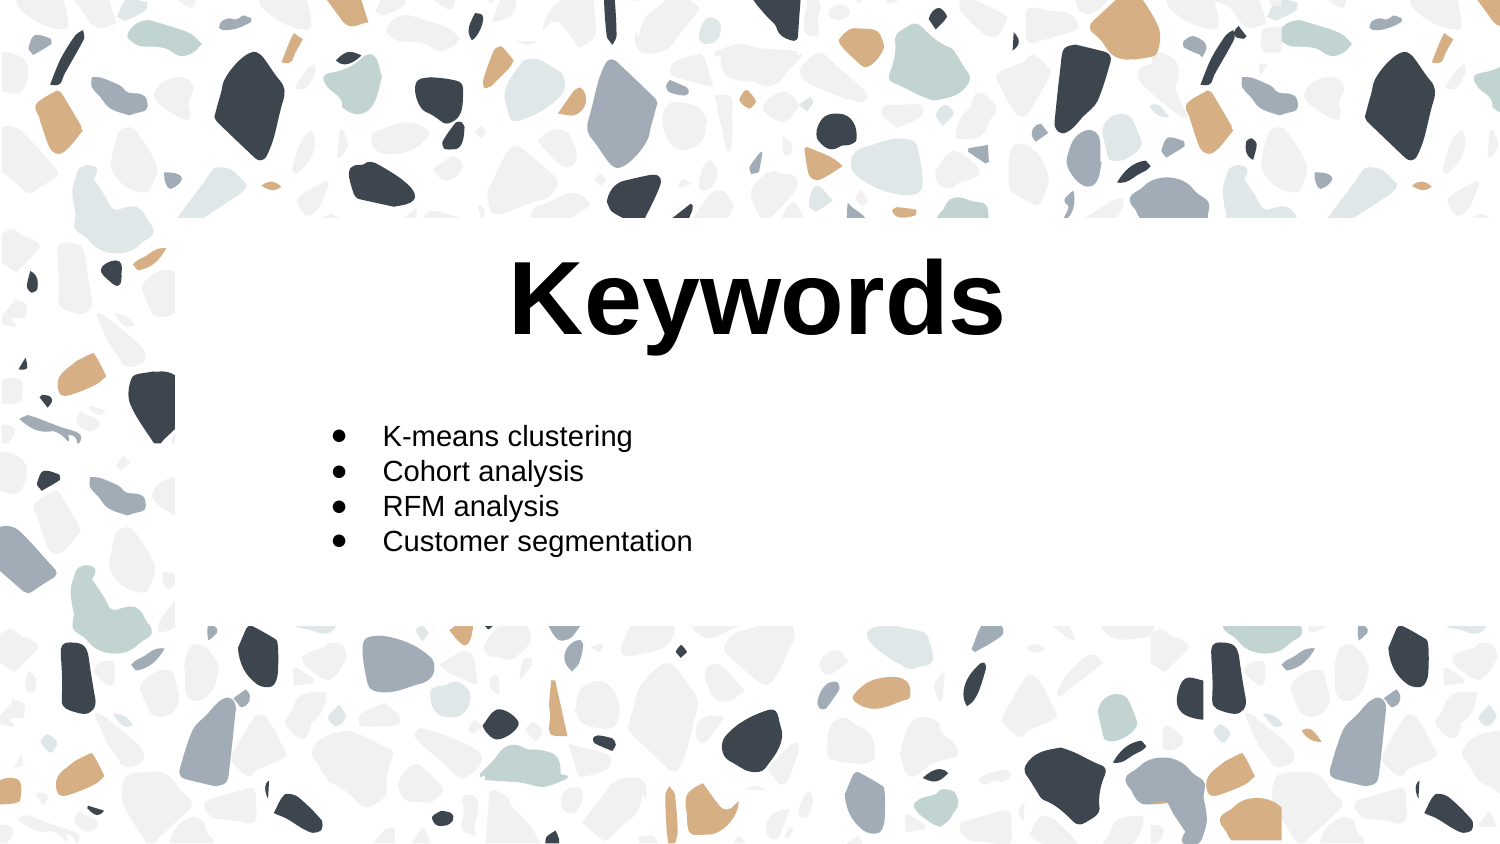

Keywords

K-means clustering
Cohort analysis
RFM analysis
Customer segmentation